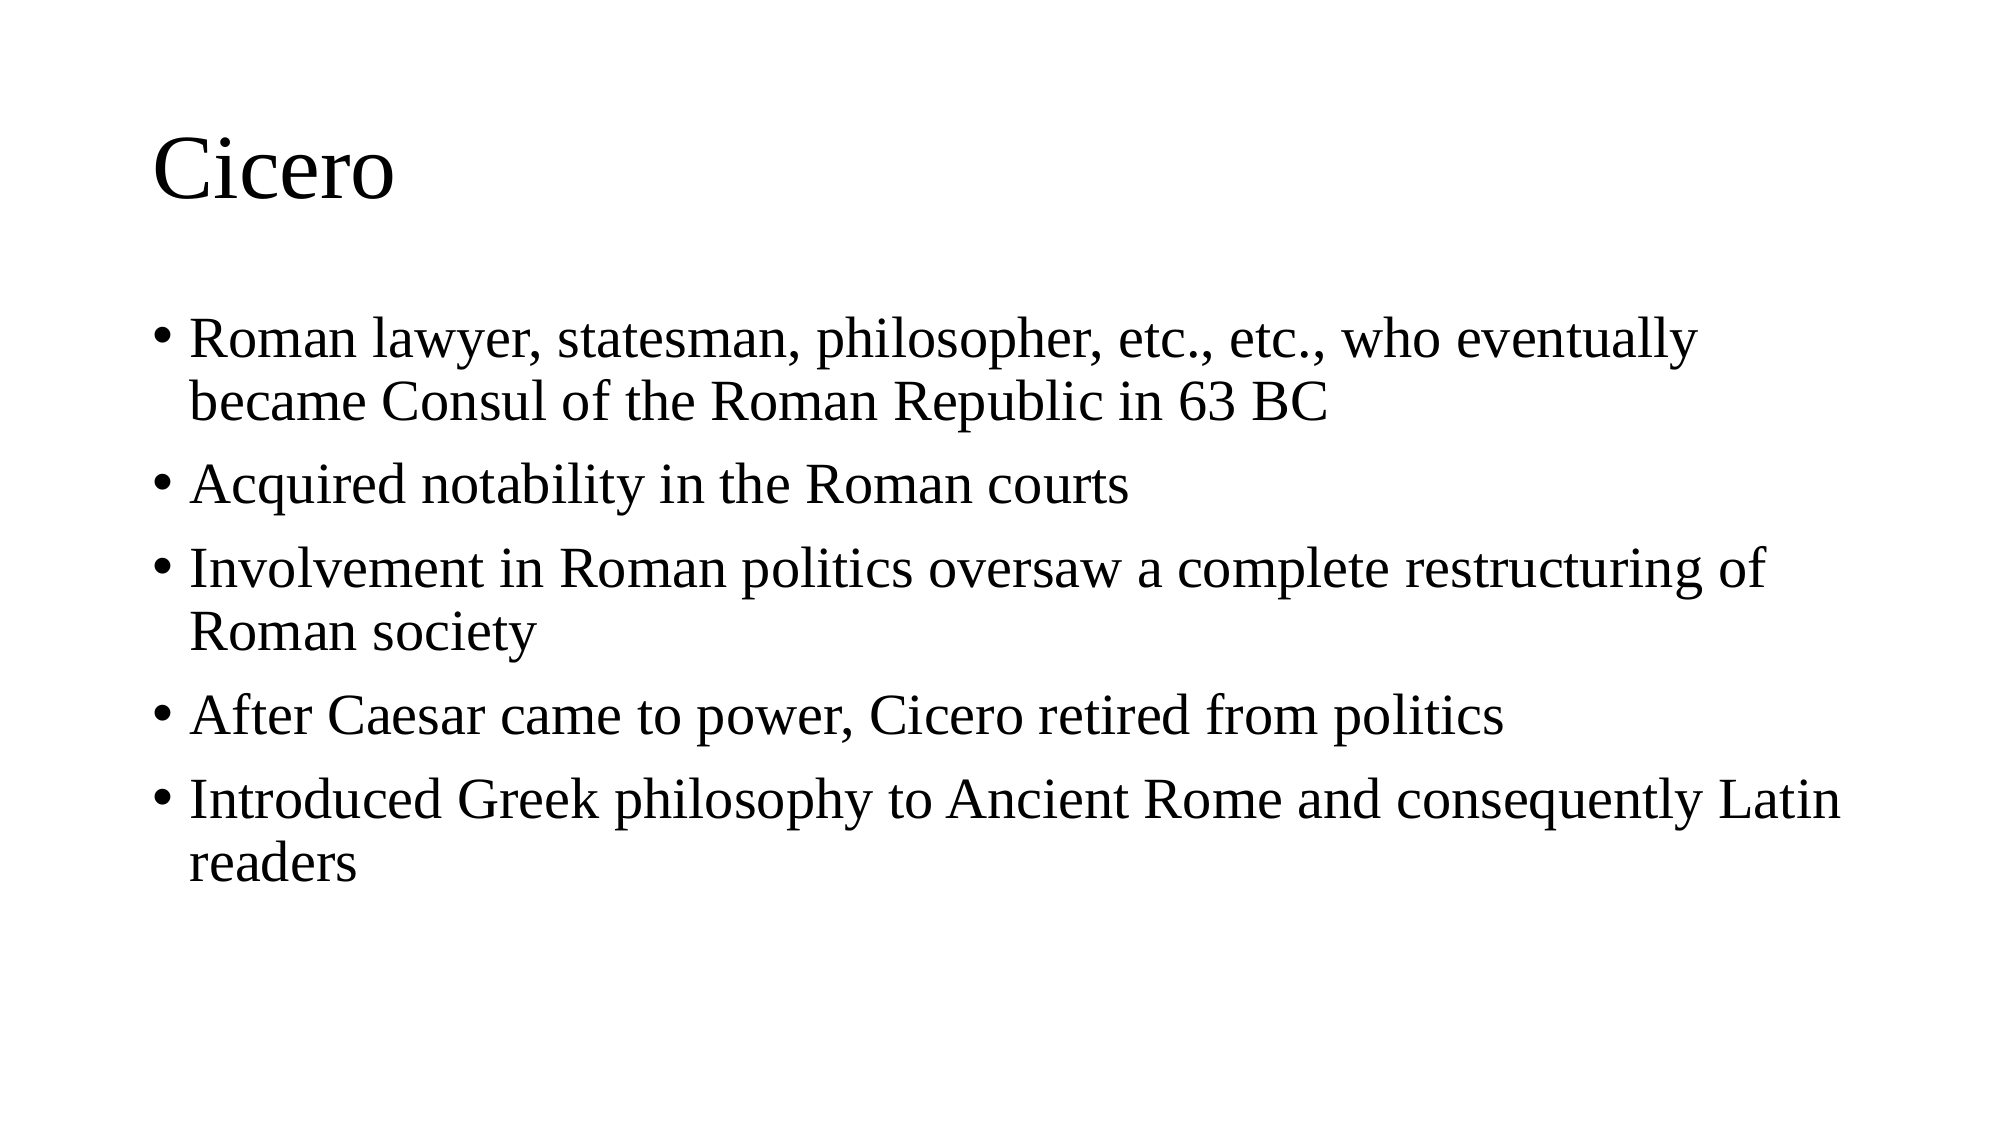

# Cicero
Roman lawyer, statesman, philosopher, etc., etc., who eventually became Consul of the Roman Republic in 63 BC
Acquired notability in the Roman courts
Involvement in Roman politics oversaw a complete restructuring of Roman society
After Caesar came to power, Cicero retired from politics
Introduced Greek philosophy to Ancient Rome and consequently Latin readers